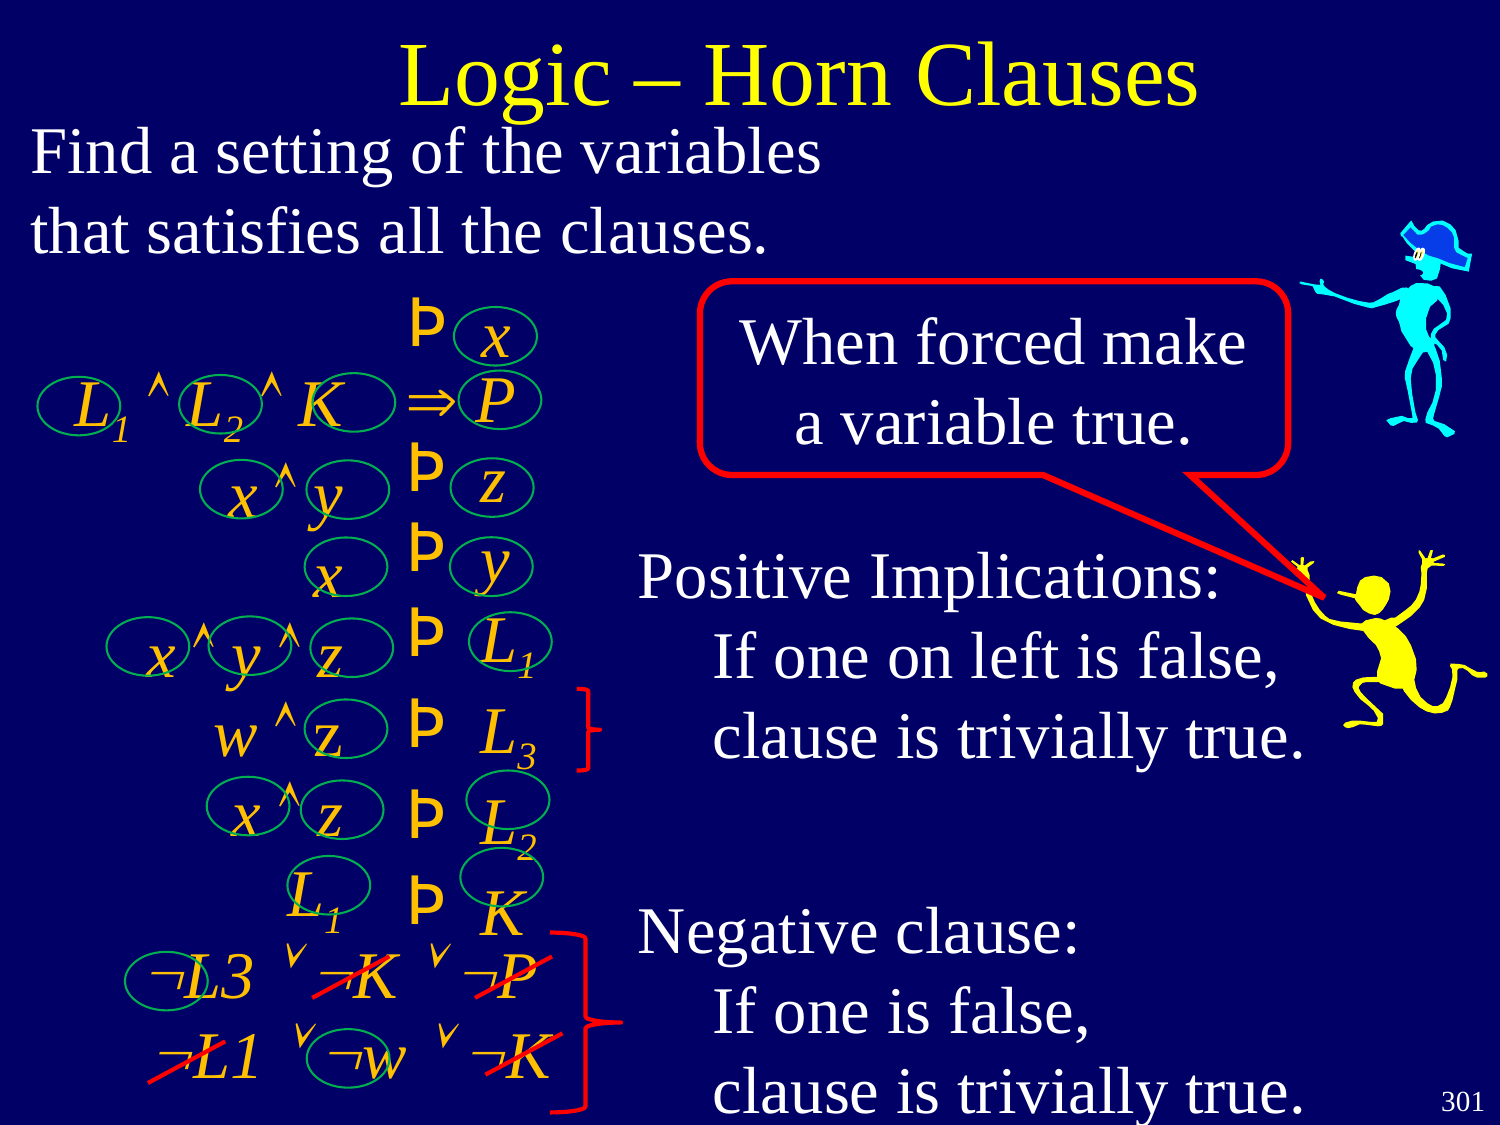

# Logic – Horn Clauses
Find a setting of the variables
that satisfies all the clauses.

When forced make a variable true.
x

⇒ P
z
y
L1
L3
L2
K

L1 ∧ L2 ∧ K
x ∧ y
x
x ∧ y ∧ z
w ∧ z
x ∧ z
L1

Positive Implications:
If one on left is false,
clause is trivially true.

Negative clause:
If one is false,
clause is trivially true.
¬L3 ∨ ¬K ∨ ¬P

¬L1 ∨ ¬w ∨ ¬K